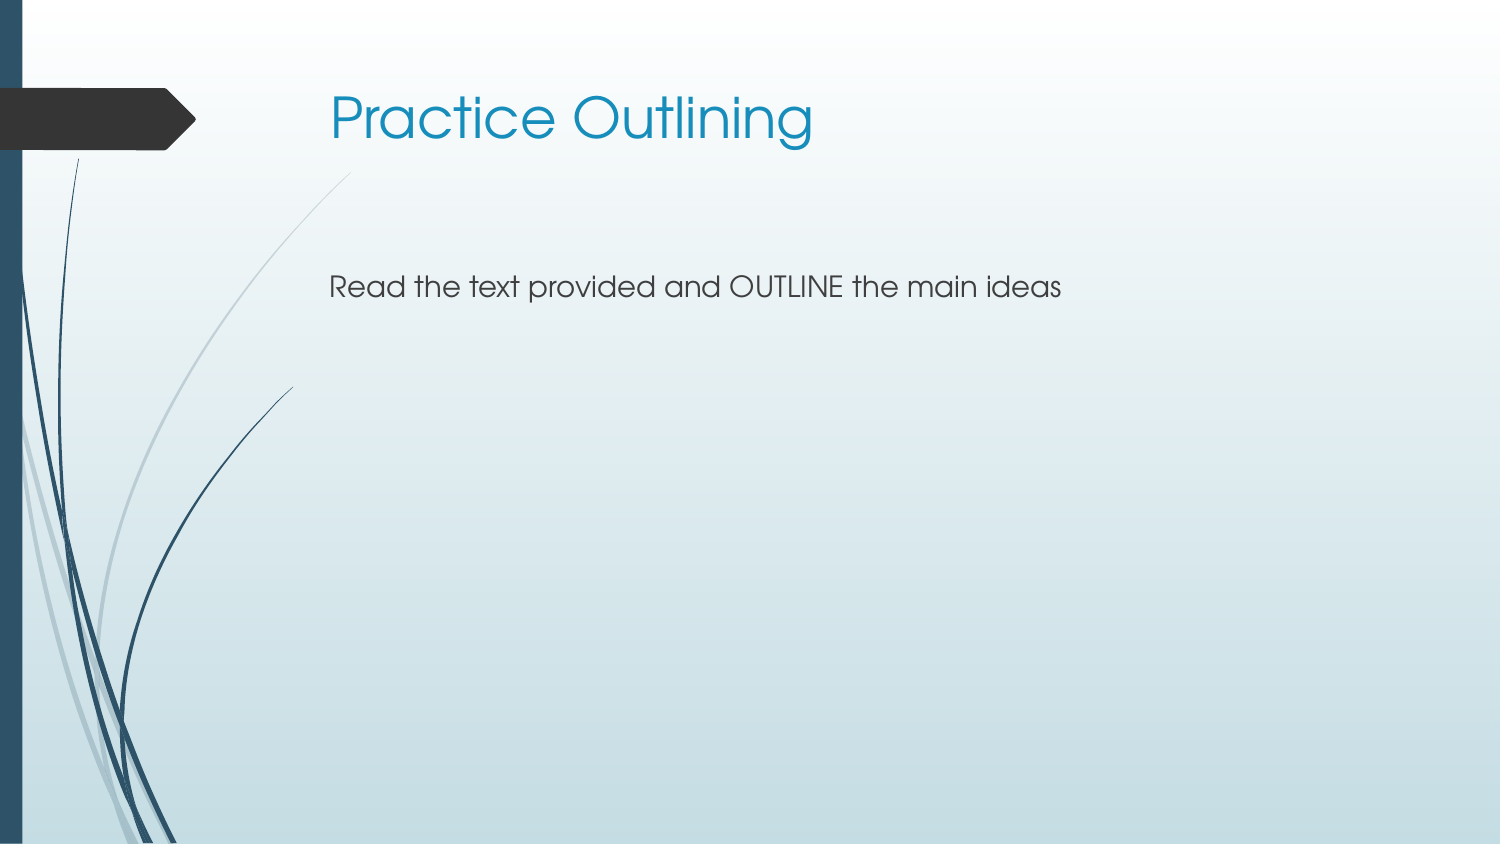

# Practice Outlining
Read the text provided and OUTLINE the main ideas